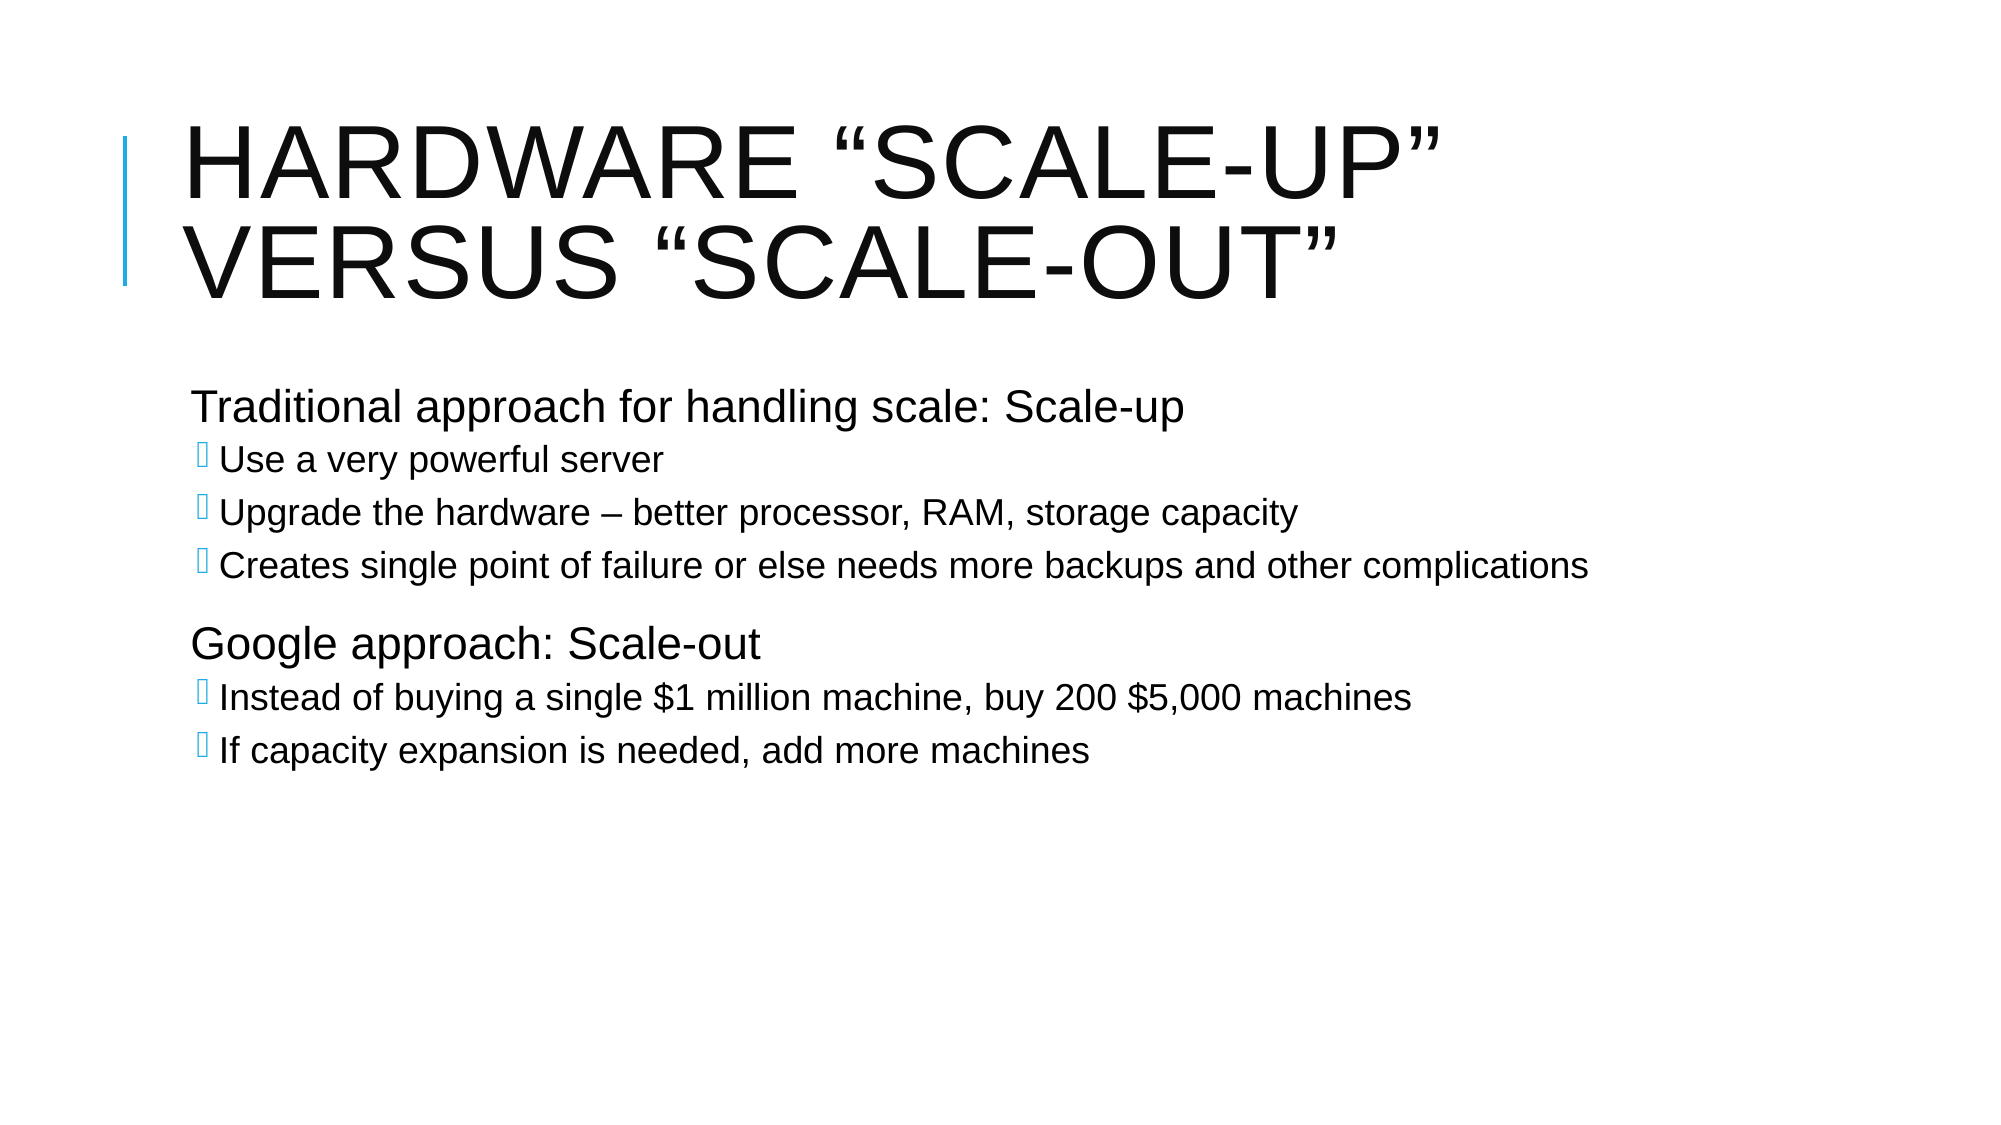

# Hardware “scale-up” versus “scale-out”
Traditional approach for handling scale: Scale-up
Use a very powerful server
Upgrade the hardware – better processor, RAM, storage capacity
Creates single point of failure or else needs more backups and other complications
Google approach: Scale-out
Instead of buying a single $1 million machine, buy 200 $5,000 machines
If capacity expansion is needed, add more machines